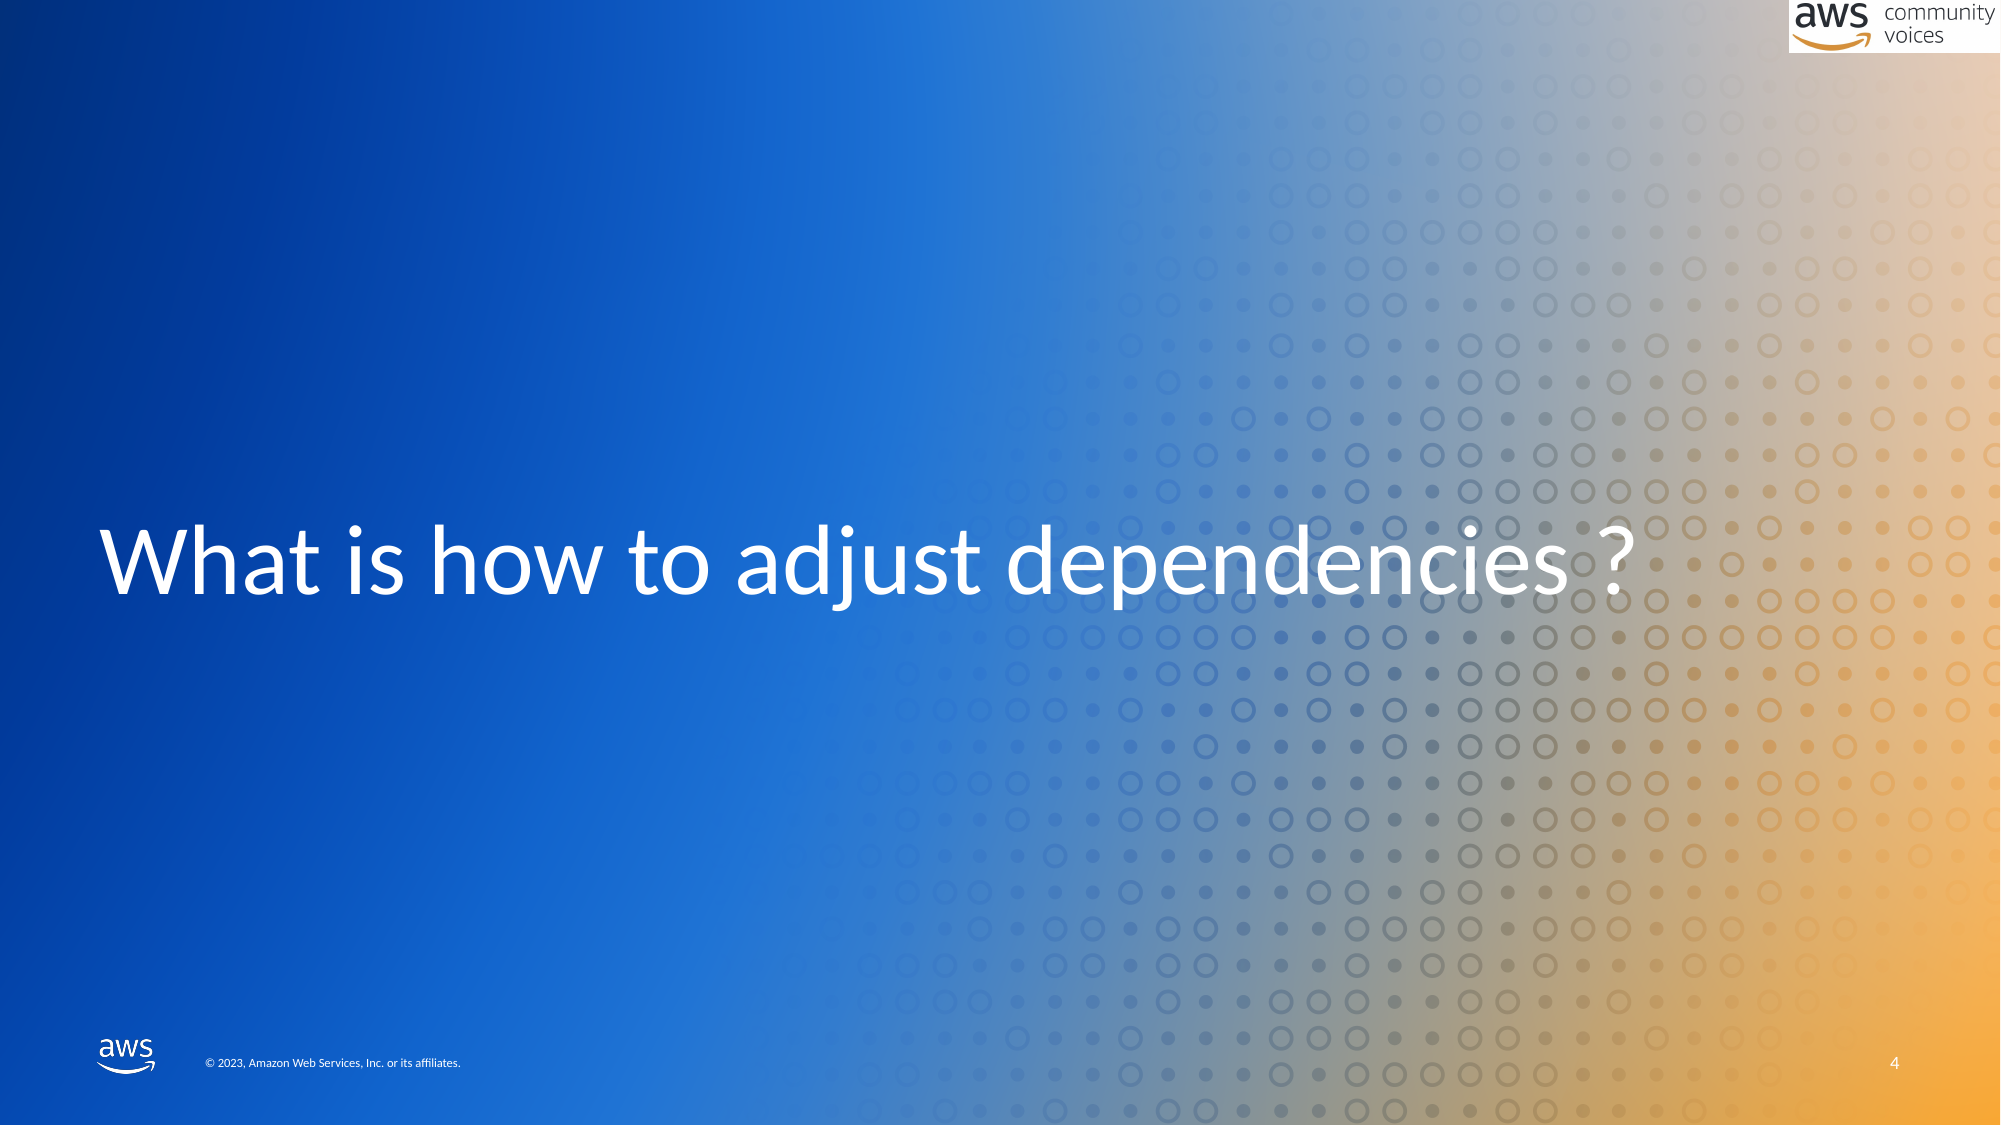

# What is how to adjust dependencies ?
4